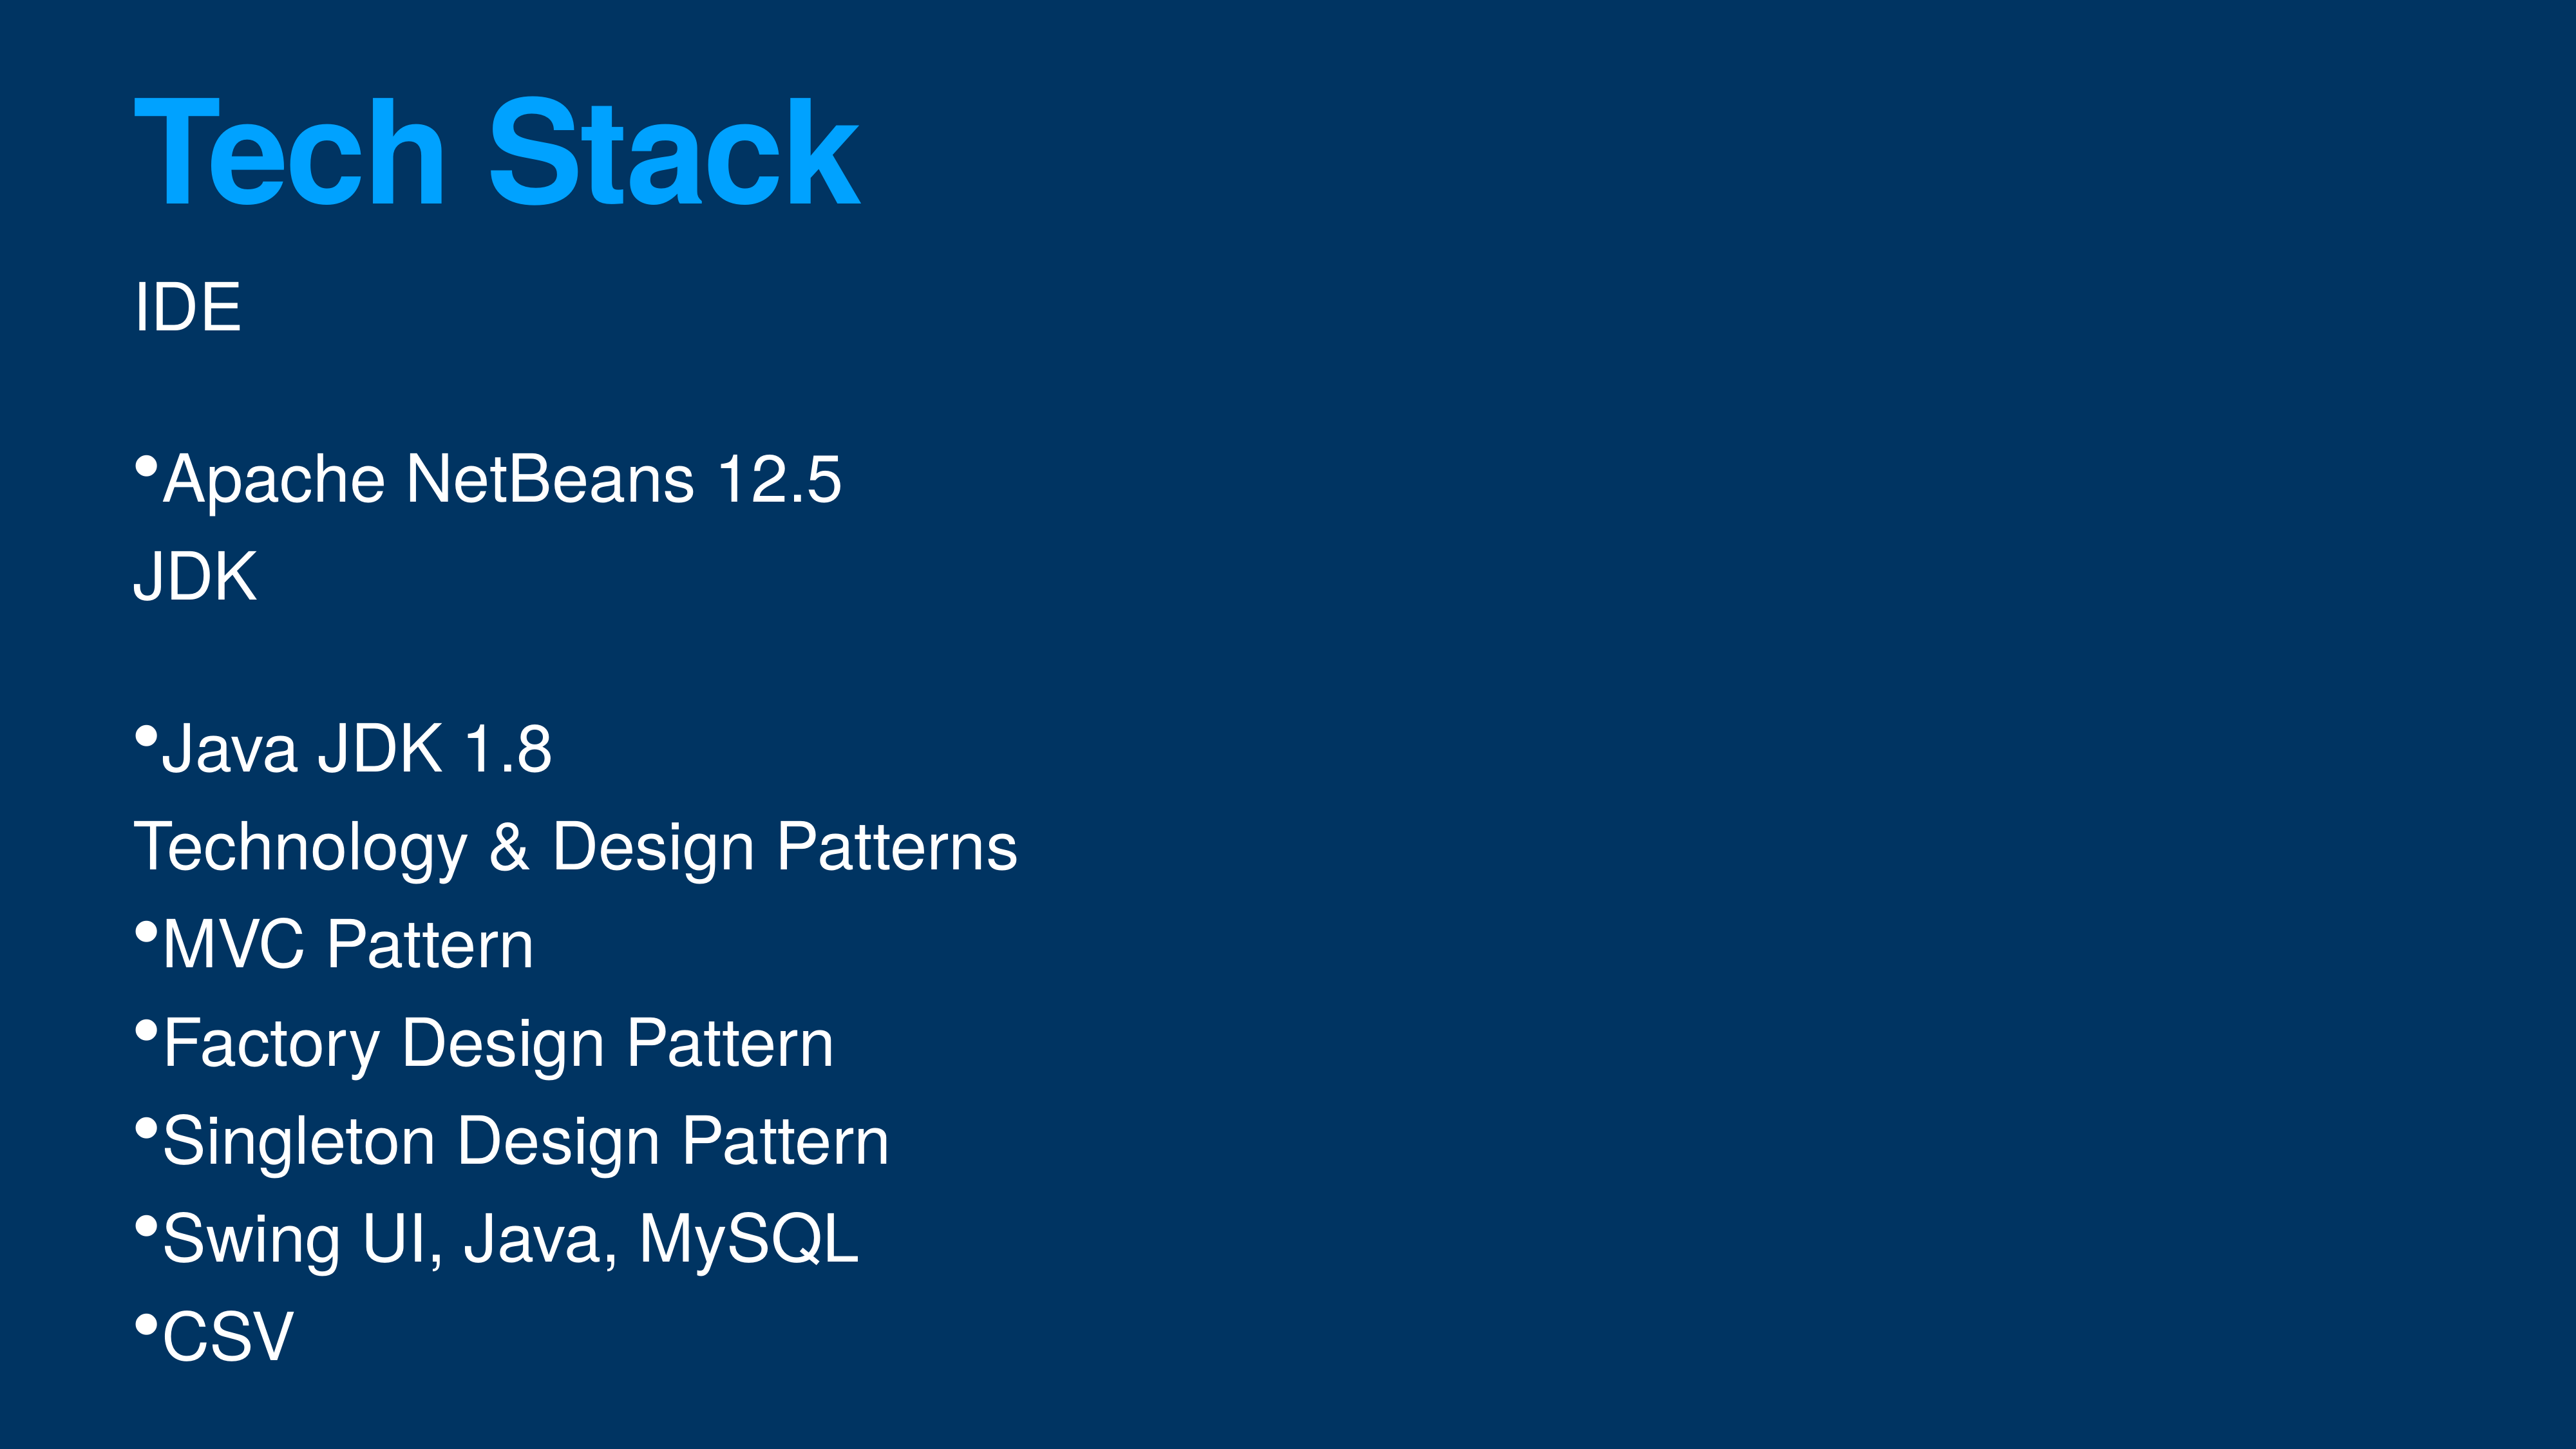

# Tech Stack
IDE
Apache NetBeans 12.5
JDK
Java JDK 1.8
Technology & Design Patterns
MVC Pattern
Factory Design Pattern
Singleton Design Pattern
Swing UI, Java, MySQL
CSV